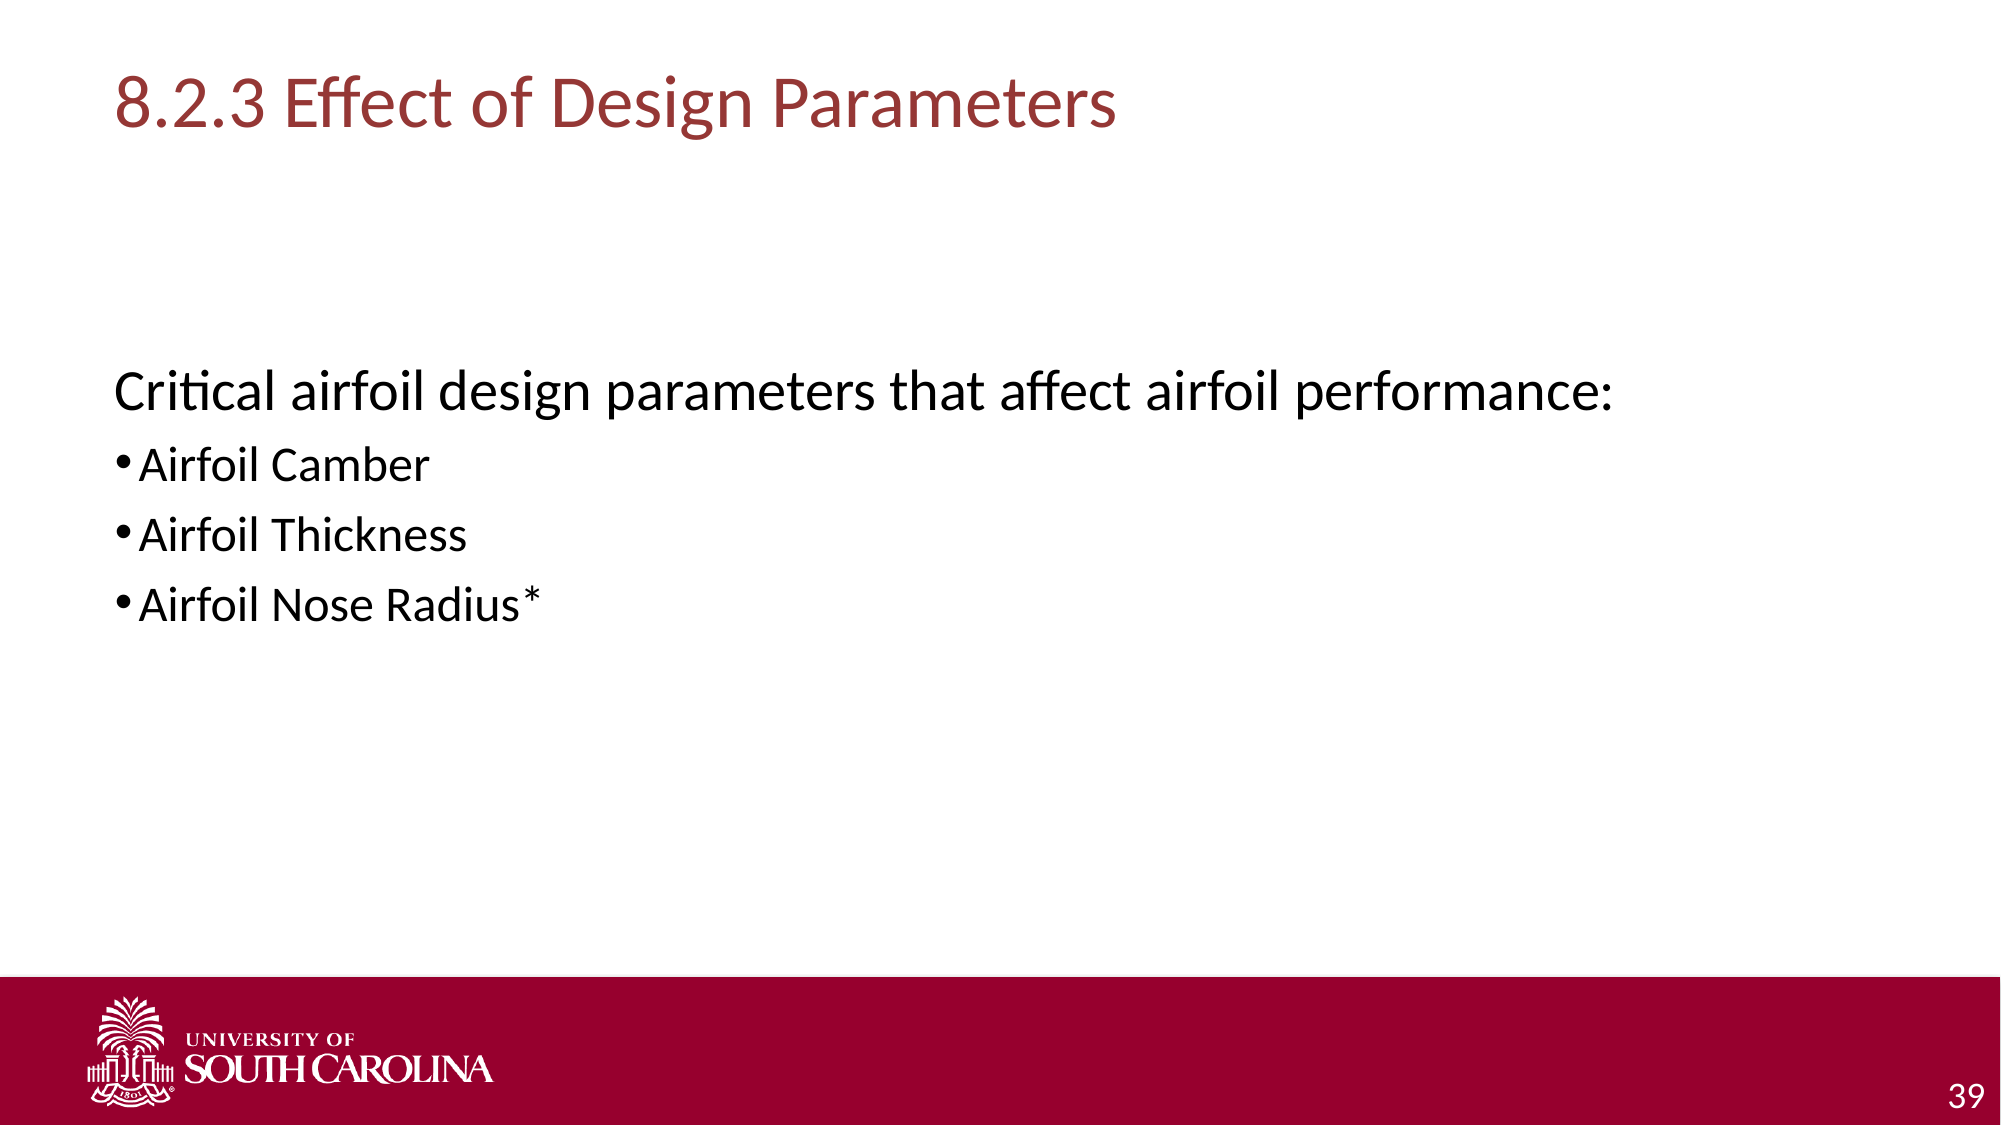

# 8.2.3 Effect of Design Parameters

Critical airfoil design parameters that affect airfoil performance:
Airfoil Camber
Airfoil Thickness
Airfoil Nose Radius*